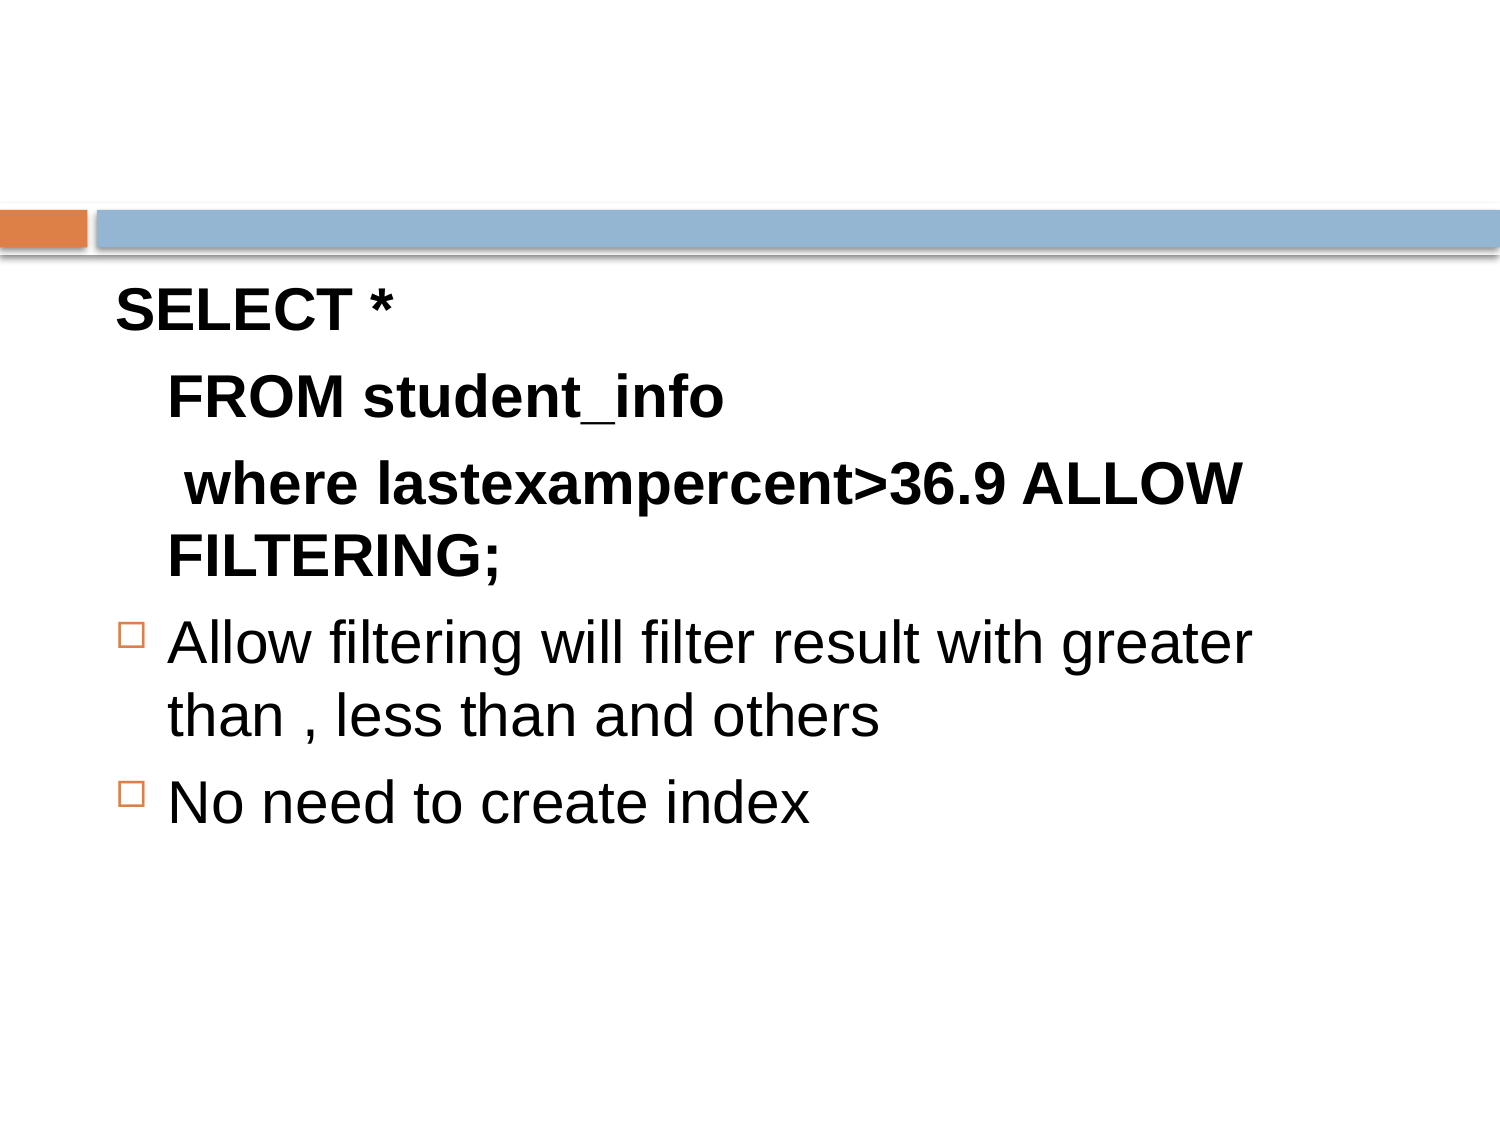

#
SELECT *
	FROM student_info
	 where lastexampercent>36.9 ALLOW FILTERING;
Allow filtering will filter result with greater than , less than and others
No need to create index